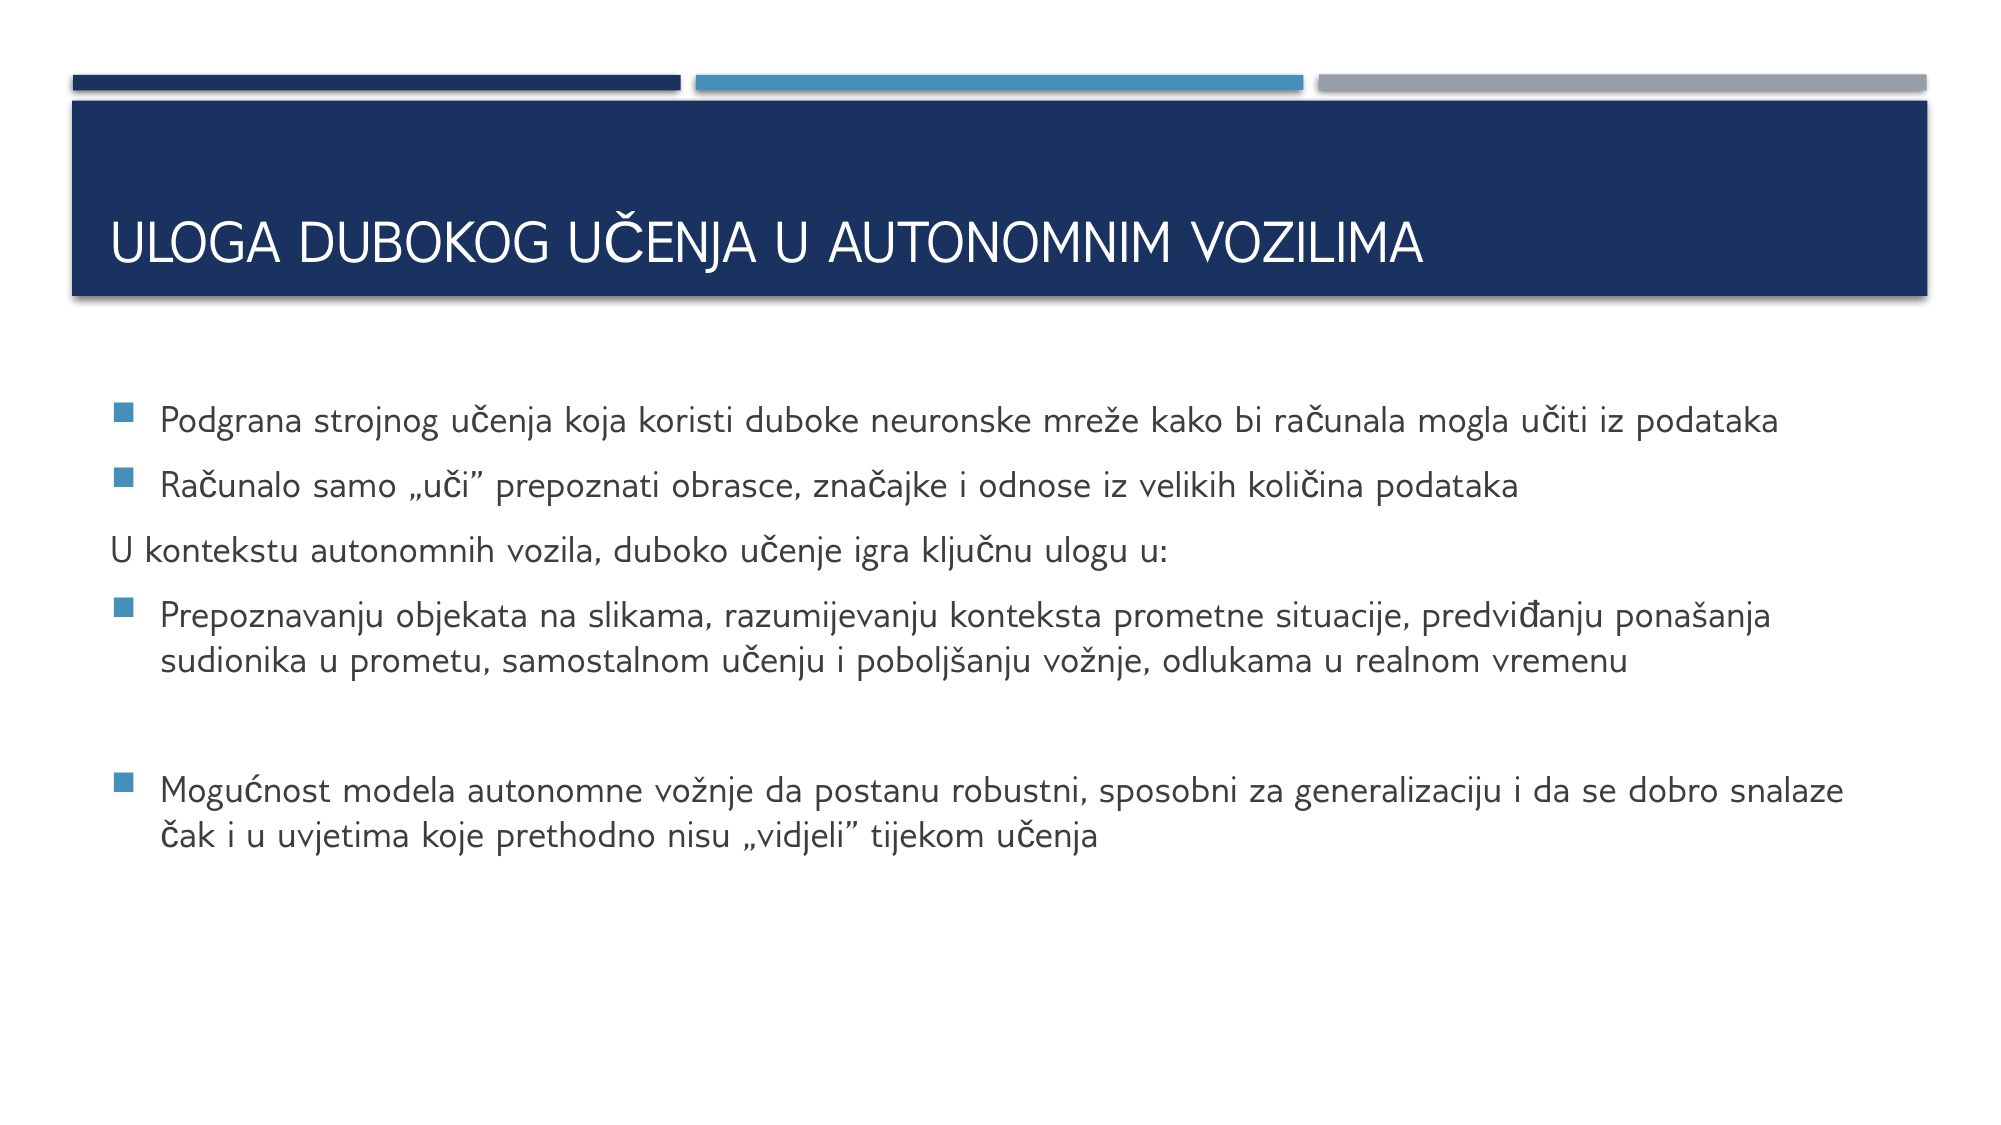

# ULOGA DUBOKOG UČENJA U AUTONOMNIM VOZILIMA
Podgrana strojnog učenja koja koristi duboke neuronske mreže kako bi računala mogla učiti iz podataka
Računalo samo „uči” prepoznati obrasce, značajke i odnose iz velikih količina podataka
U kontekstu autonomnih vozila, duboko učenje igra ključnu ulogu u:
Prepoznavanju objekata na slikama, razumijevanju konteksta prometne situacije, predviđanju ponašanja sudionika u prometu, samostalnom učenju i poboljšanju vožnje, odlukama u realnom vremenu

Mogućnost modela autonomne vožnje da postanu robustni, sposobni za generalizaciju i da se dobro snalaze čak i u uvjetima koje prethodno nisu „vidjeli” tijekom učenja